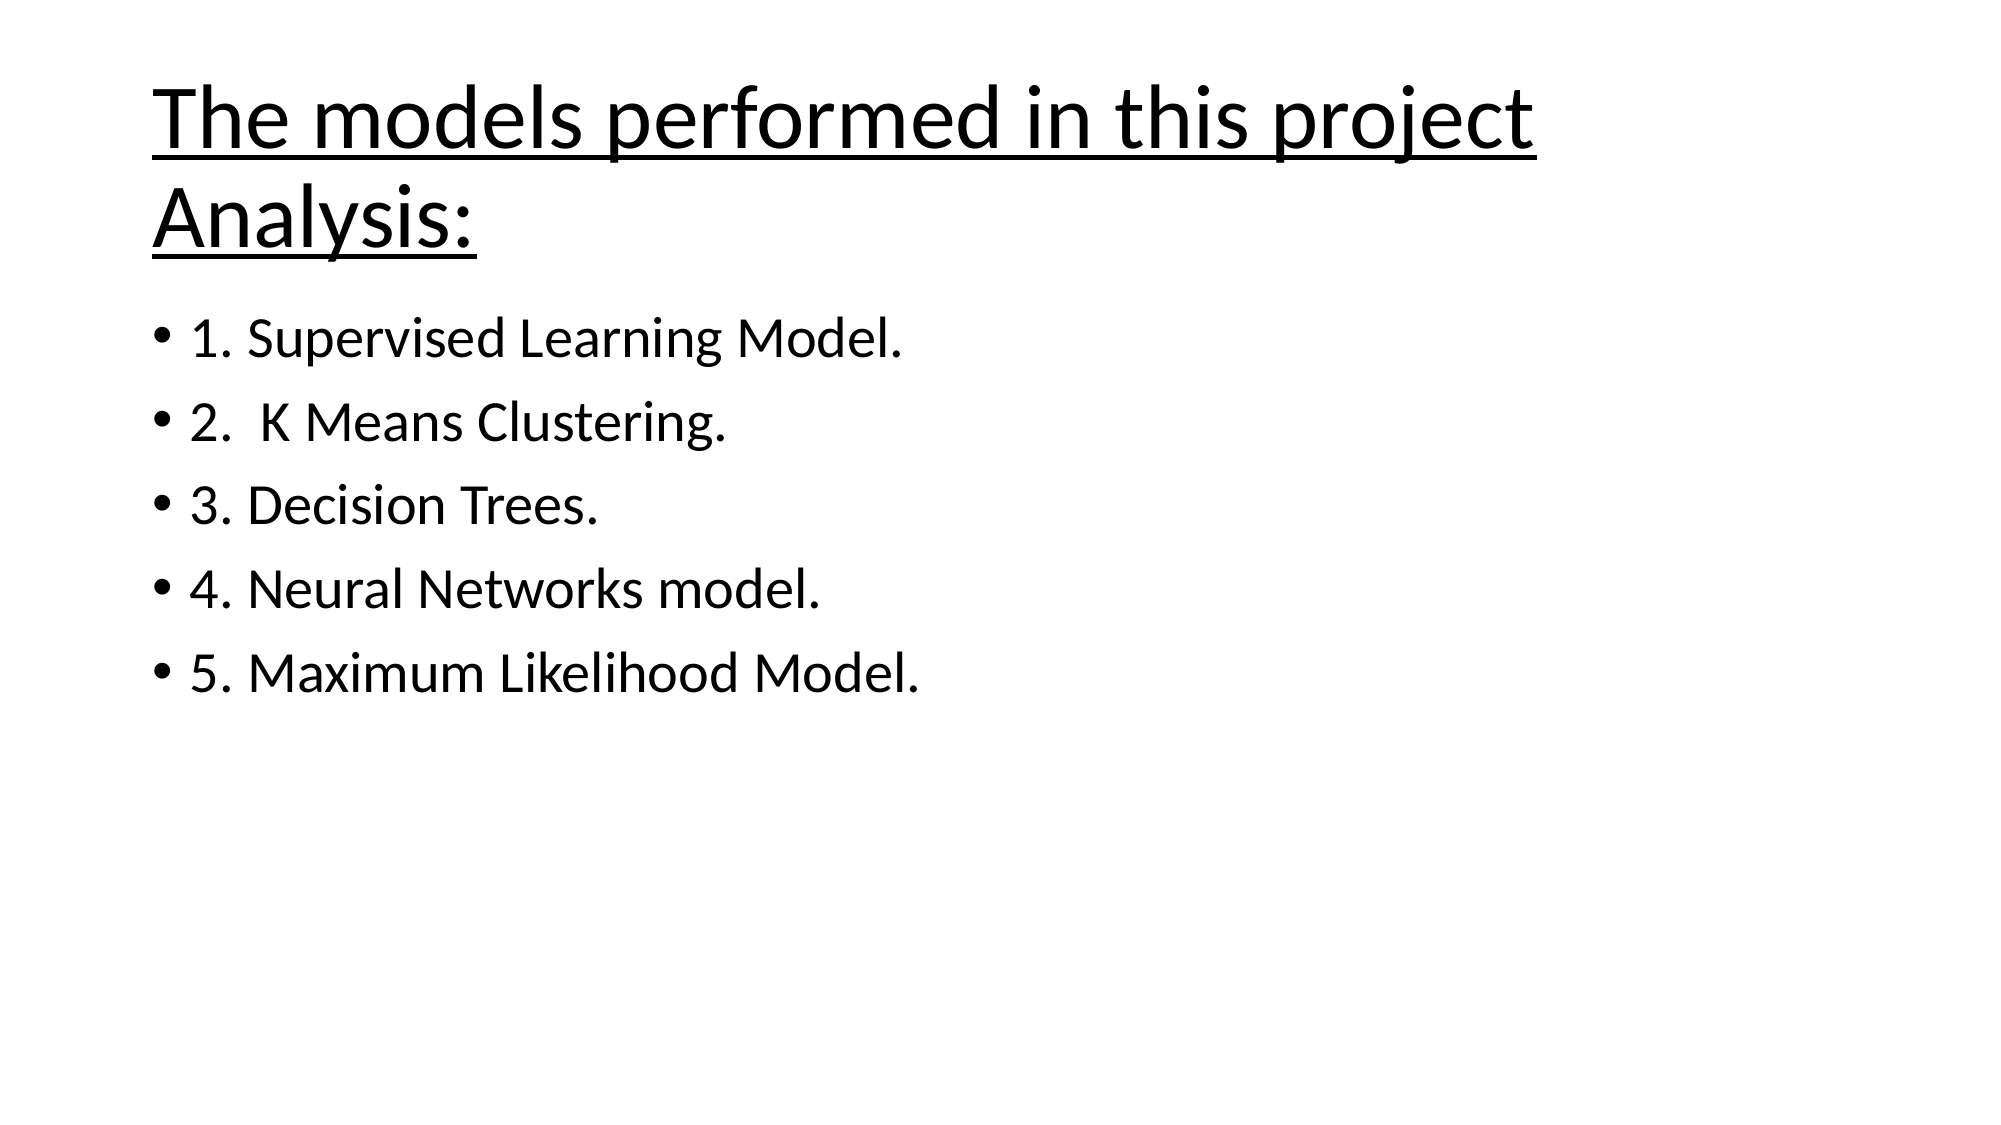

# The models performed in this project Analysis:
1. Supervised Learning Model.
2.  K Means Clustering.
3. Decision Trees.
4. Neural Networks model.
5. Maximum Likelihood Model.